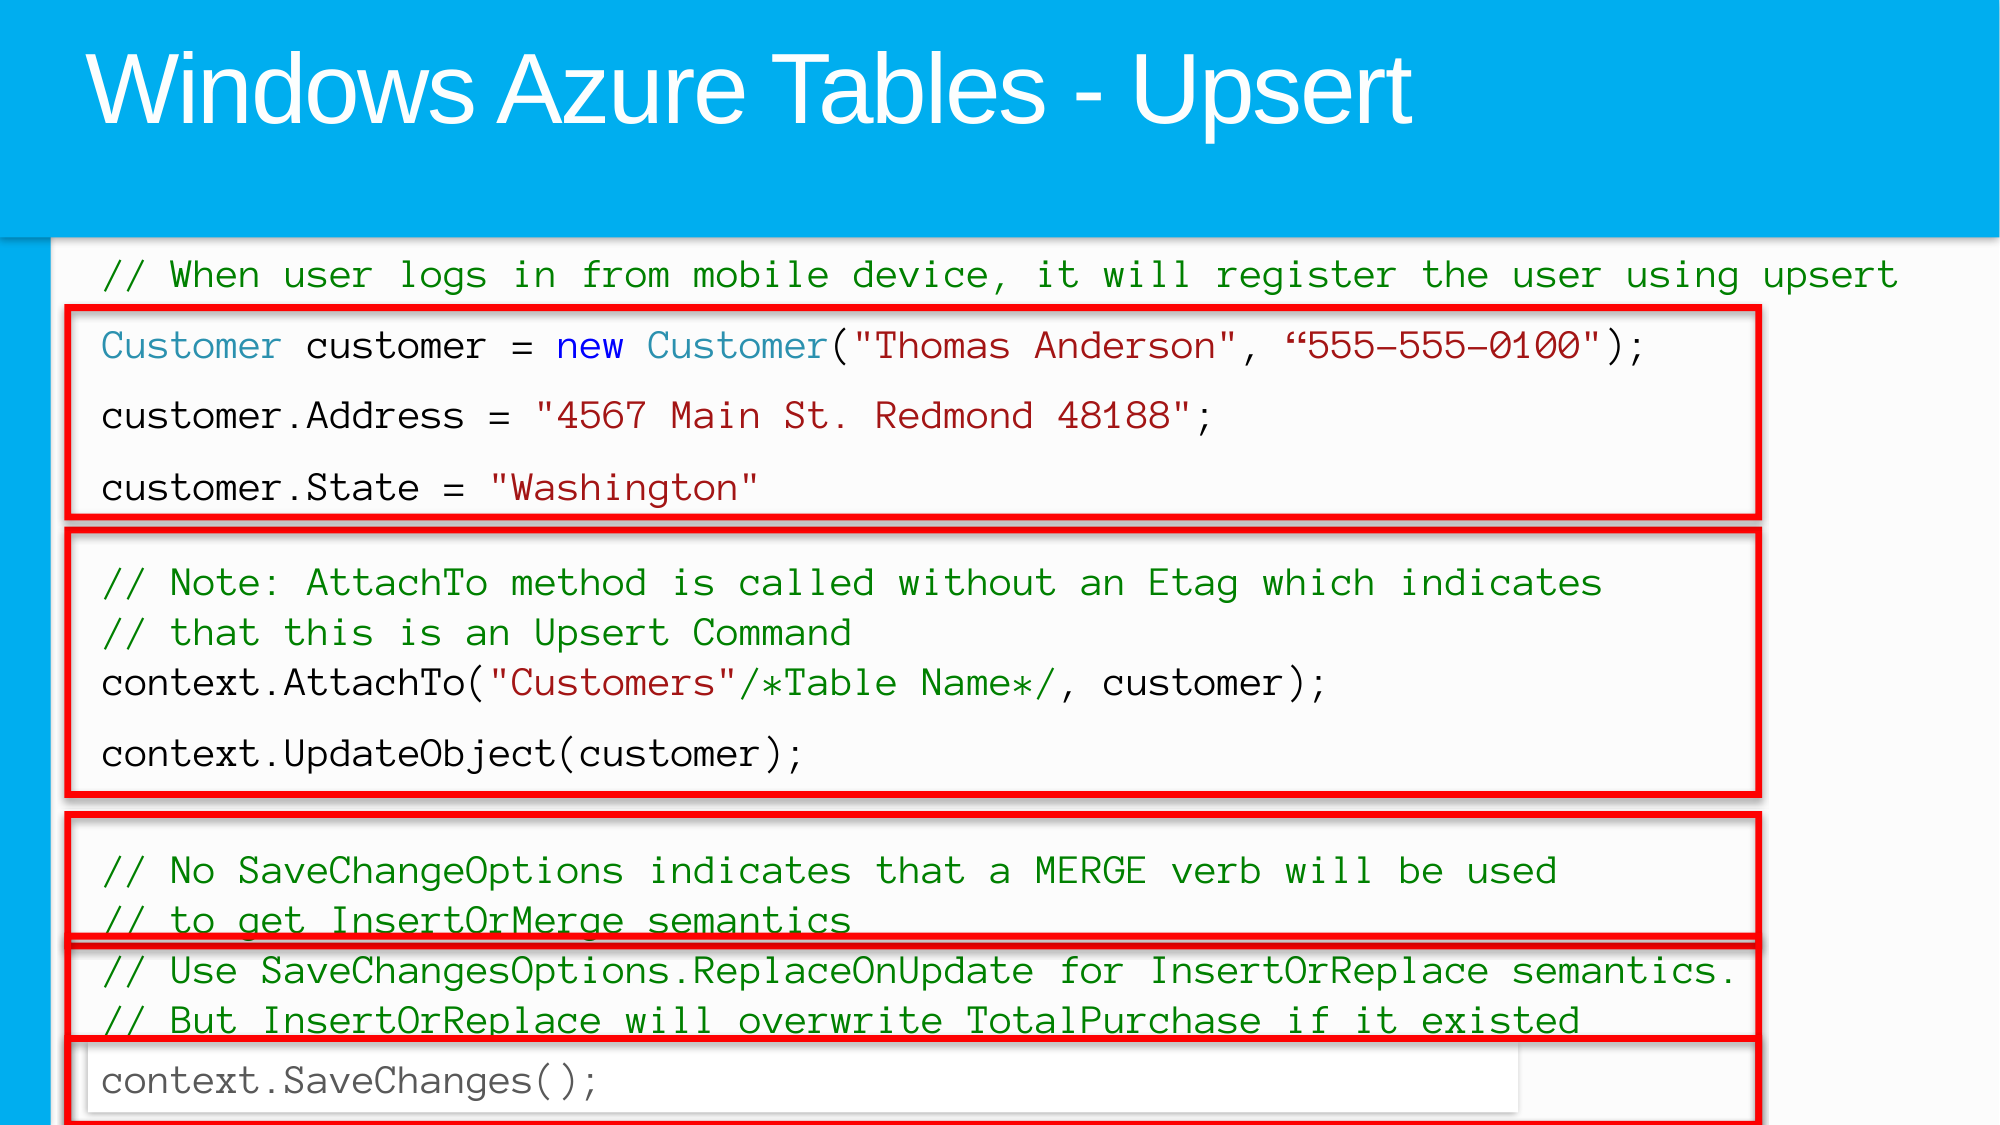

# Windows Azure Tables - Upsert
// When user logs in from mobile device, it will register the user using upsert
Customer customer = new Customer("Thomas Anderson", “555-555-0100");
customer.Address = "4567 Main St. Redmond 48188";
customer.State = "Washington"

// Note: AttachTo method is called without an Etag which indicates
// that this is an Upsert Command
context.AttachTo("Customers"/*Table Name*/, customer);
context.UpdateObject(customer);

// No SaveChangeOptions indicates that a MERGE verb will be used
// to get InsertOrMerge semantics
// Use SaveChangesOptions.ReplaceOnUpdate for InsertOrReplace semantics.
// But InsertOrReplace will overwrite TotalPurchase if it existed
context.SaveChanges(SaveChangesOptions.ReplaceOnUpdate);

context.SaveChanges();